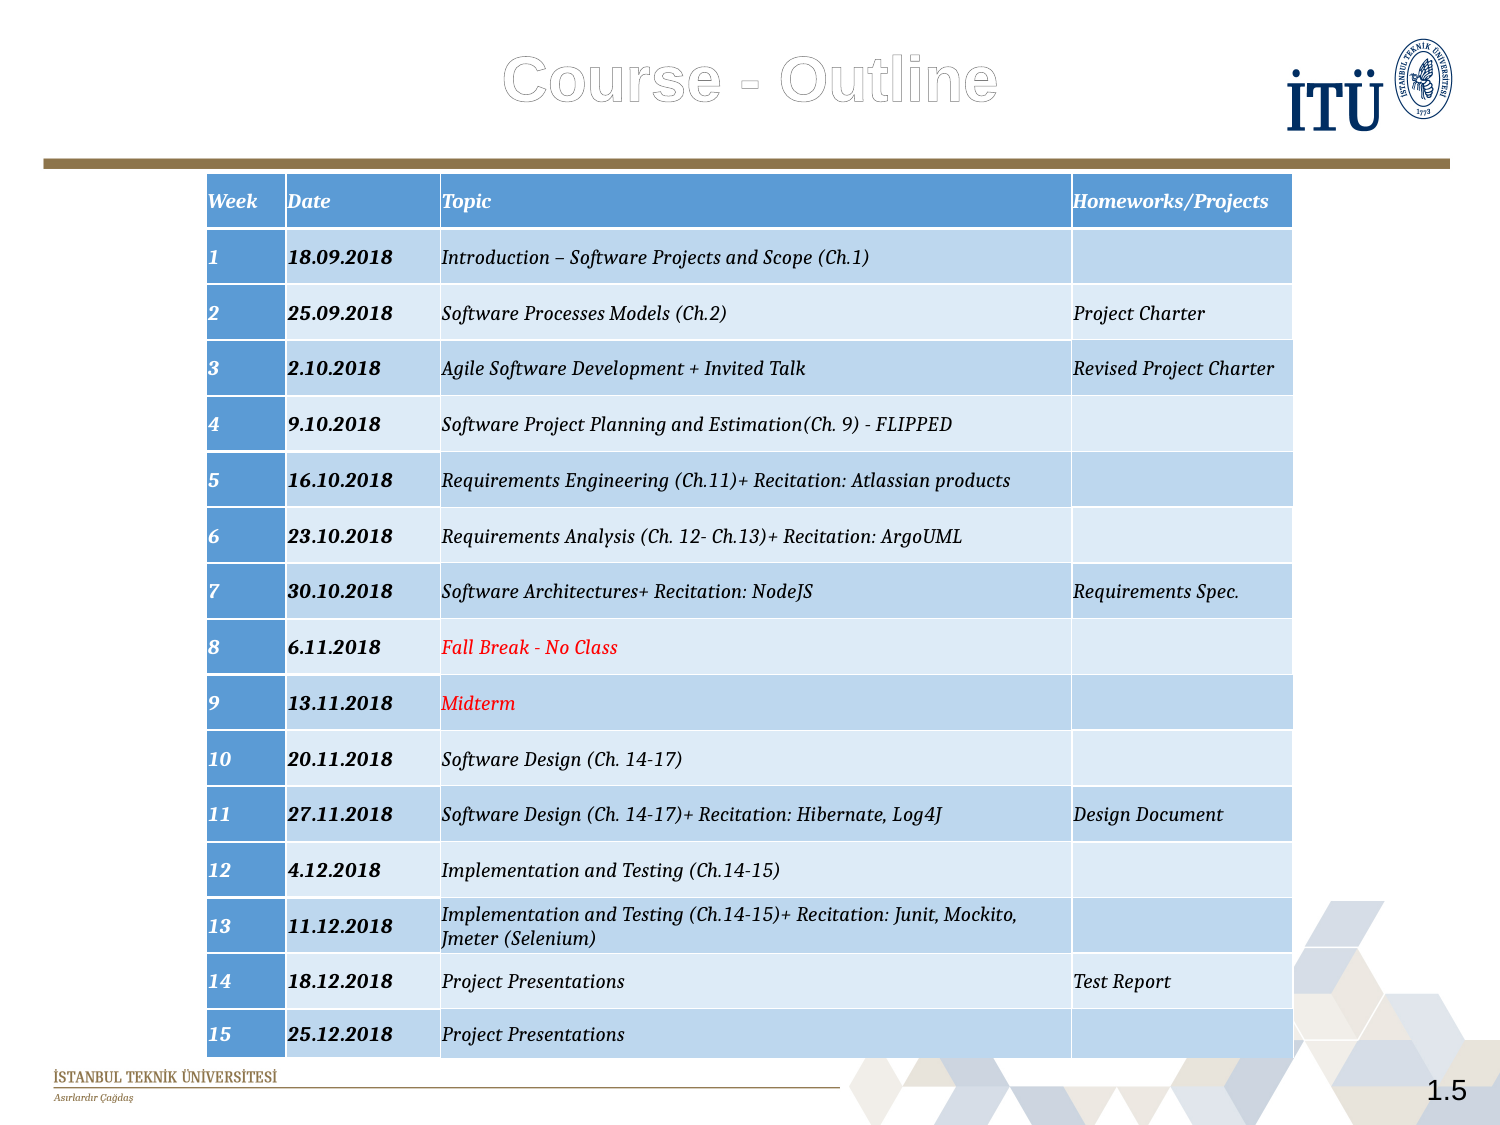

Course - Outline
| Week | Date | Topic | Homeworks/Projects |
| --- | --- | --- | --- |
| 1 | 18.09.2018 | Introduction – Software Projects and Scope (Ch.1) |  |
| 2 | 25.09.2018 | Software Processes Models (Ch.2) | Project Charter |
| 3 | 2.10.2018 | Agile Software Development + Invited Talk | Revised Project Charter |
| 4 | 9.10.2018 | Software Project Planning and Estimation(Ch. 9) - FLIPPED |  |
| 5 | 16.10.2018 | Requirements Engineering (Ch.11)+ Recitation: Atlassian products |  |
| 6 | 23.10.2018 | Requirements Analysis (Ch. 12- Ch.13)+ Recitation: ArgoUML |  |
| 7 | 30.10.2018 | Software Architectures+ Recitation: NodeJS | Requirements Spec. |
| 8 | 6.11.2018 | Fall Break - No Class |  |
| 9 | 13.11.2018 | Midterm |  |
| 10 | 20.11.2018 | Software Design (Ch. 14-17) |  |
| 11 | 27.11.2018 | Software Design (Ch. 14-17)+ Recitation: Hibernate, Log4J | Design Document |
| 12 | 4.12.2018 | Implementation and Testing (Ch.14-15) |  |
| 13 | 11.12.2018 | Implementation and Testing (Ch.14-15)+ Recitation: Junit, Mockito, Jmeter (Selenium) |  |
| 14 | 18.12.2018 | Project Presentations | Test Report |
| 15 | 25.12.2018 | Project Presentations |  |
1.5